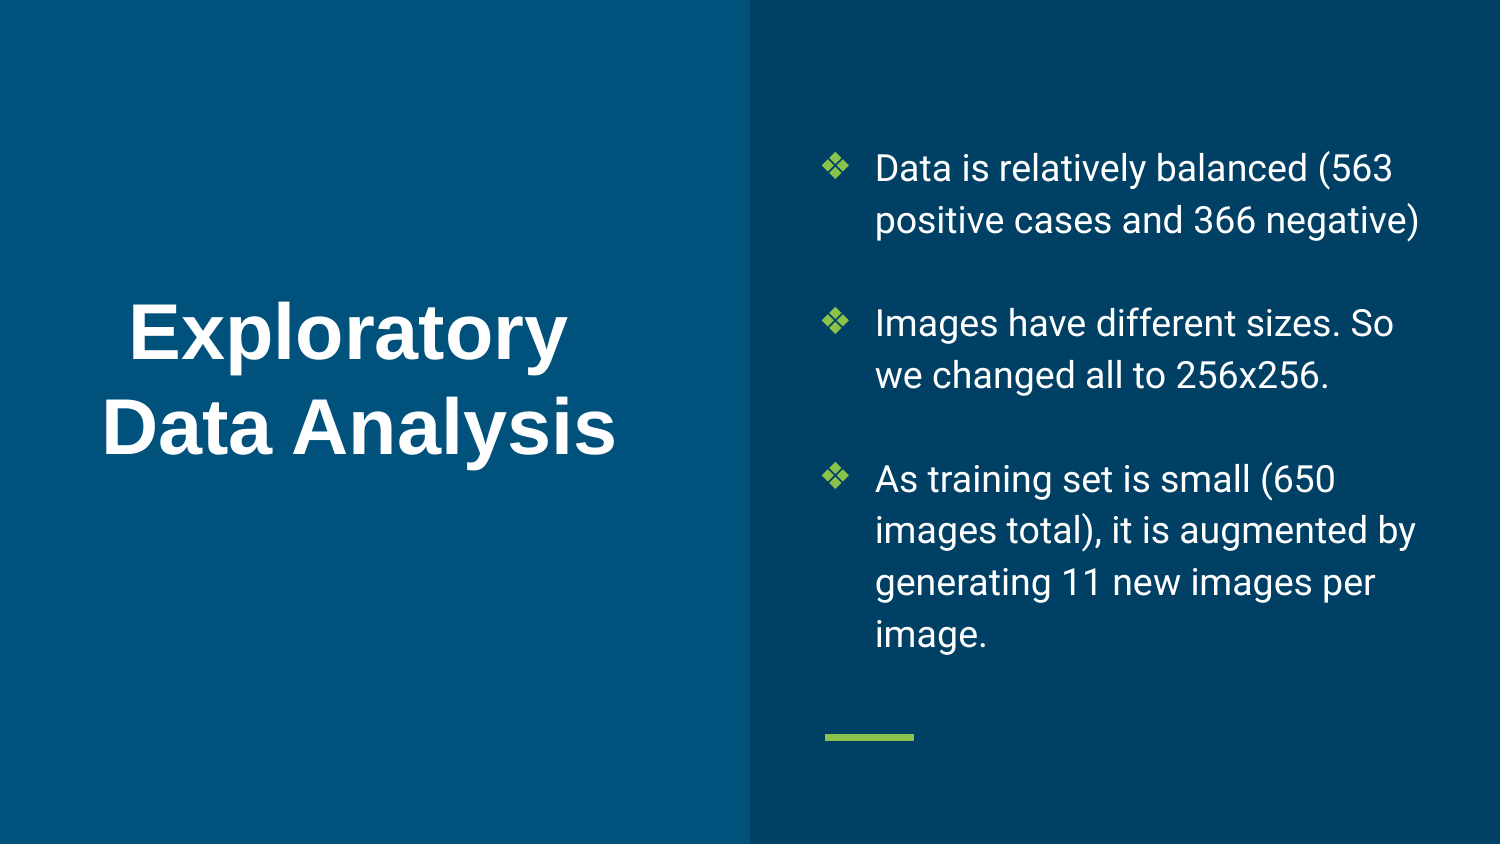

Data is relatively balanced (563 positive cases and 366 negative)

Images have different sizes. So we changed all to 256x256.

As training set is small (650 images total), it is augmented by generating 11 new images per image.

# Exploratory Data Analysis